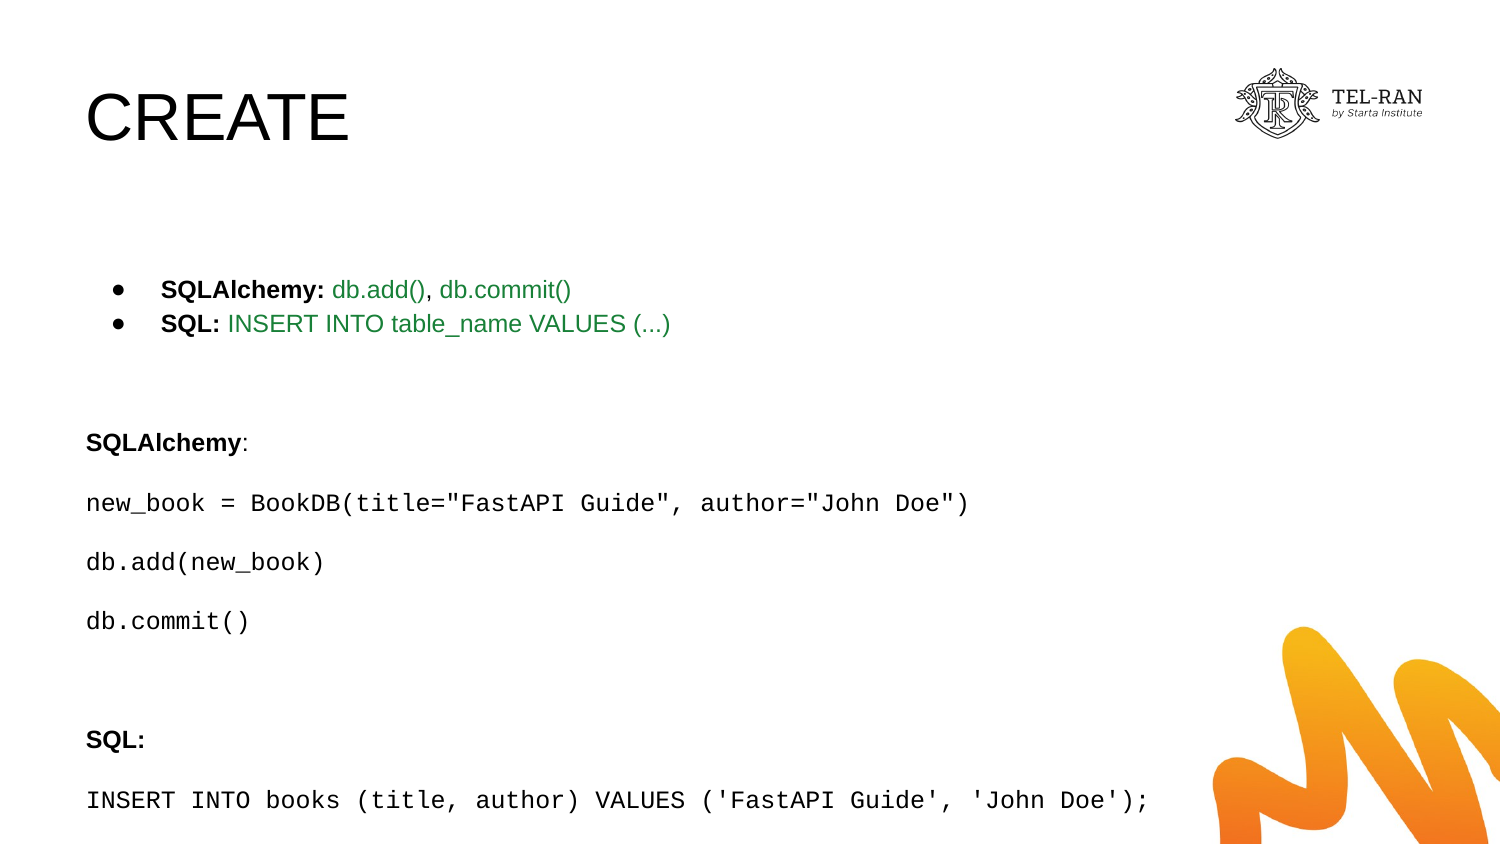

# CREATE
SQLAlchemy: db.add(), db.commit()
SQL: INSERT INTO table_name VALUES (...)

SQLAlchemy:
new_book = BookDB(title="FastAPI Guide", author="John Doe")
db.add(new_book)
db.commit()

SQL:
INSERT INTO books (title, author) VALUES ('FastAPI Guide', 'John Doe');